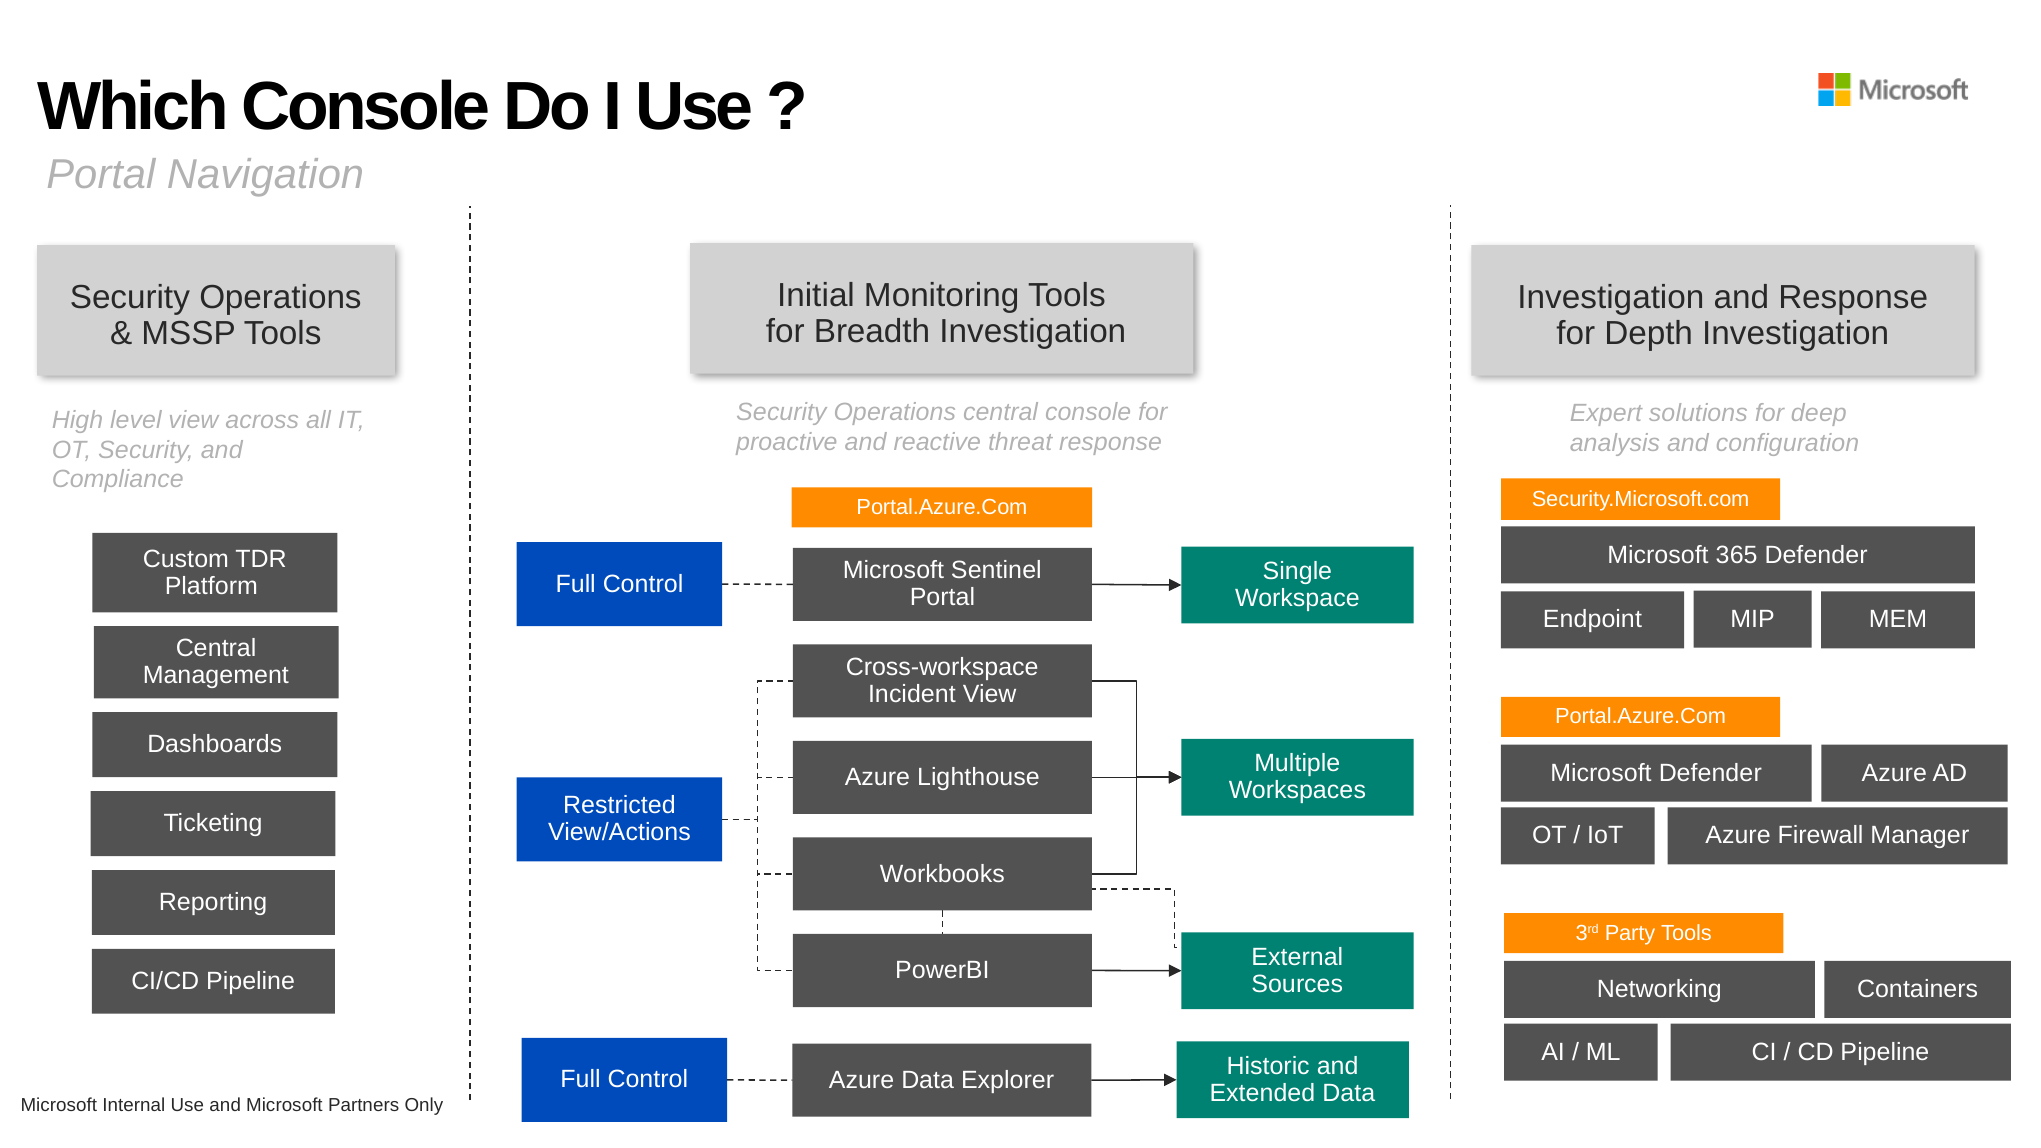

# Which Console Do I Use ?
Portal Navigation
Initial Monitoring Tools
 for Breadth Investigation
Security Operations & MSSP Tools
Investigation and Response
for Depth Investigation
Security Operations central console for proactive and reactive threat response
Expert solutions for deep analysis and configuration
High level view across all IT, OT, Security, and Compliance
Security.Microsoft.com
Portal.Azure.Com
Microsoft 365 Defender
Custom TDR Platform
Full Control
Single Workspace
Microsoft Sentinel Portal
MIP
MEM
Endpoint
Central Management
Cross-workspace Incident View
Portal.Azure.Com
Dashboards
Multiple Workspaces
Azure Lighthouse
Microsoft Defender
Azure AD
Restricted View/Actions
Ticketing
OT / IoT
Azure Firewall Manager
Workbooks
Reporting
3rd Party Tools
External Sources
PowerBI
CI/CD Pipeline
Networking
Containers
AI / ML
CI / CD Pipeline
Full Control
Historic and Extended Data
Azure Data Explorer